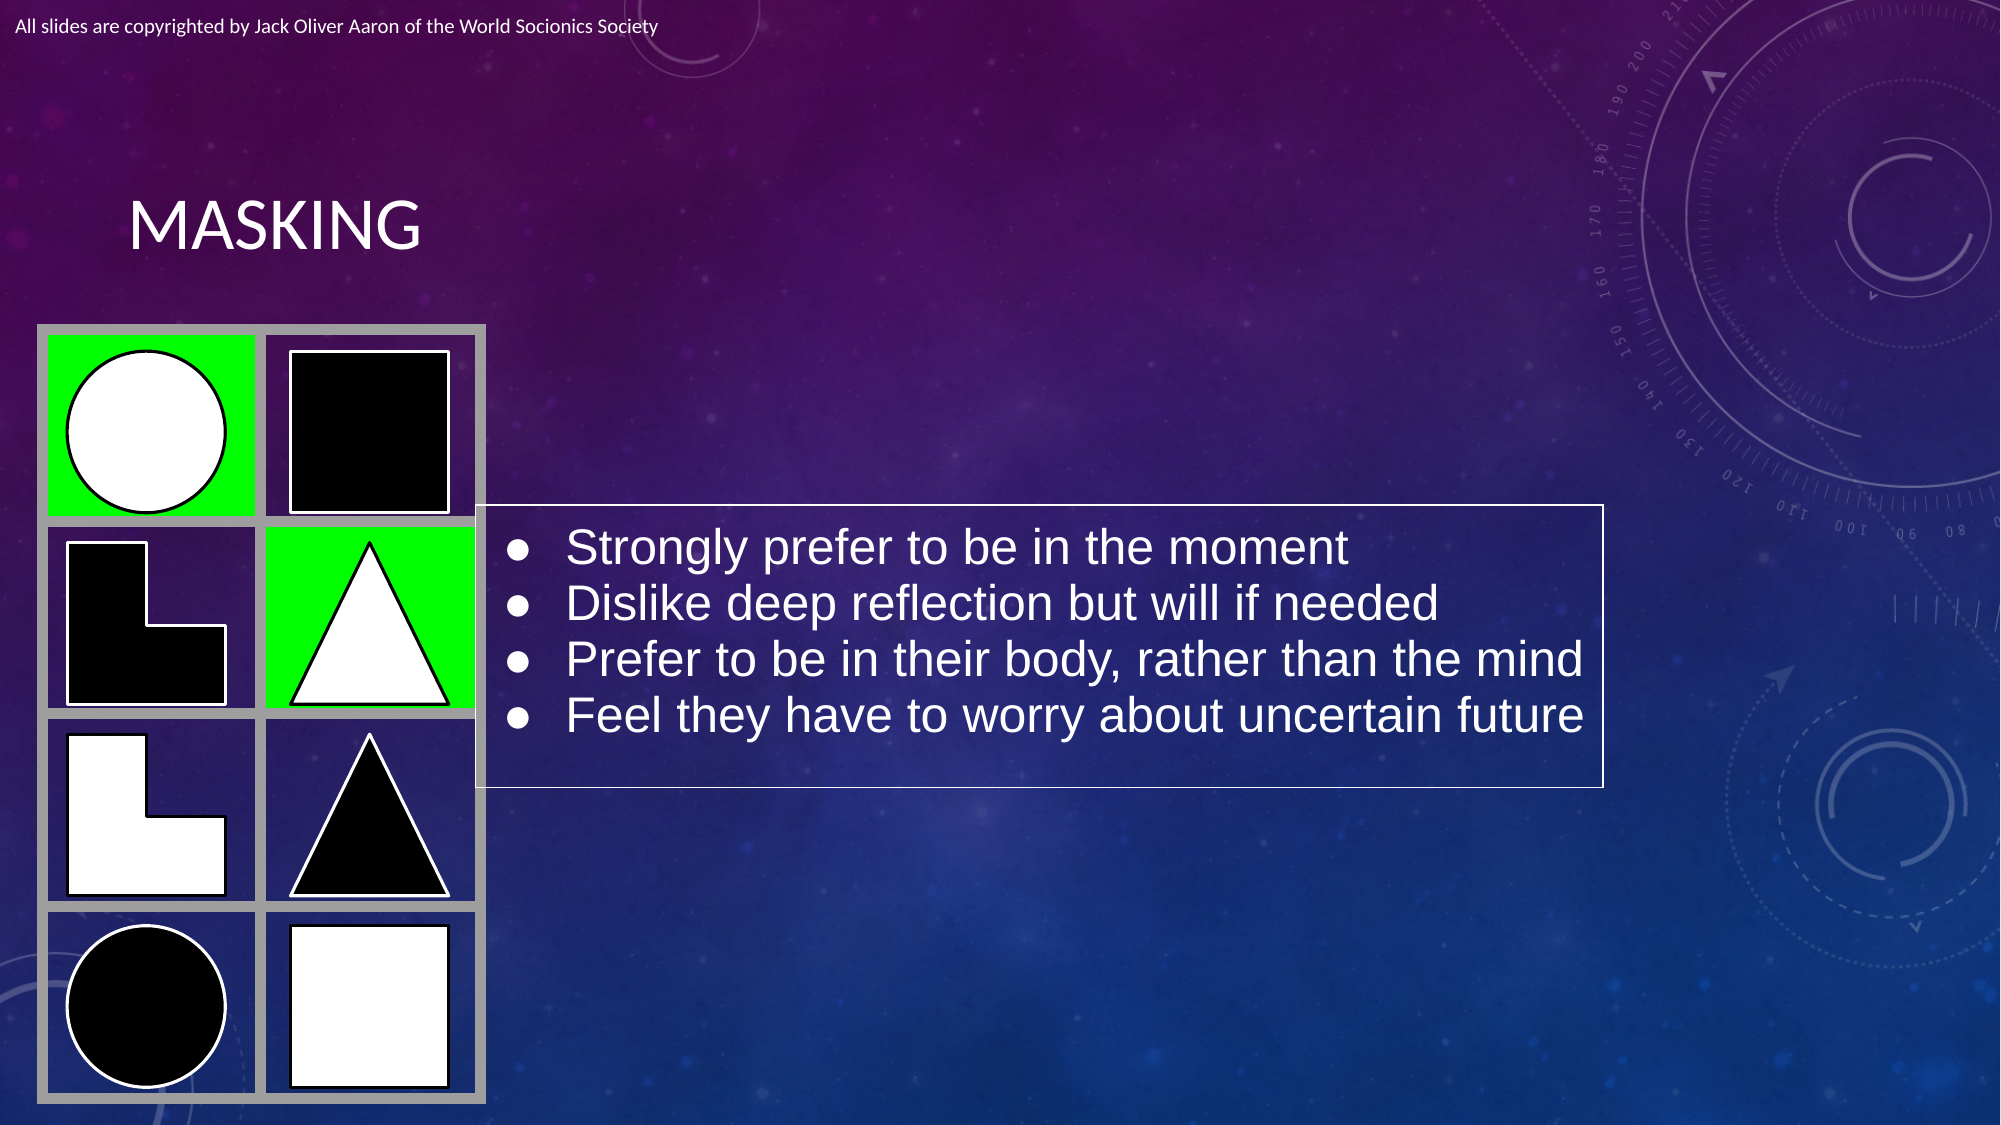

All slides are copyrighted by Jack Oliver Aaron of the World Socionics Society
# MASKING
|  |  |
| --- | --- |
|  |  |
|  |  |
|  |  |

| Strongly prefer to be in the moment Dislike deep reflection but will if needed Prefer to be in their body, rather than the mind Feel they have to worry about uncertain future |
| --- |